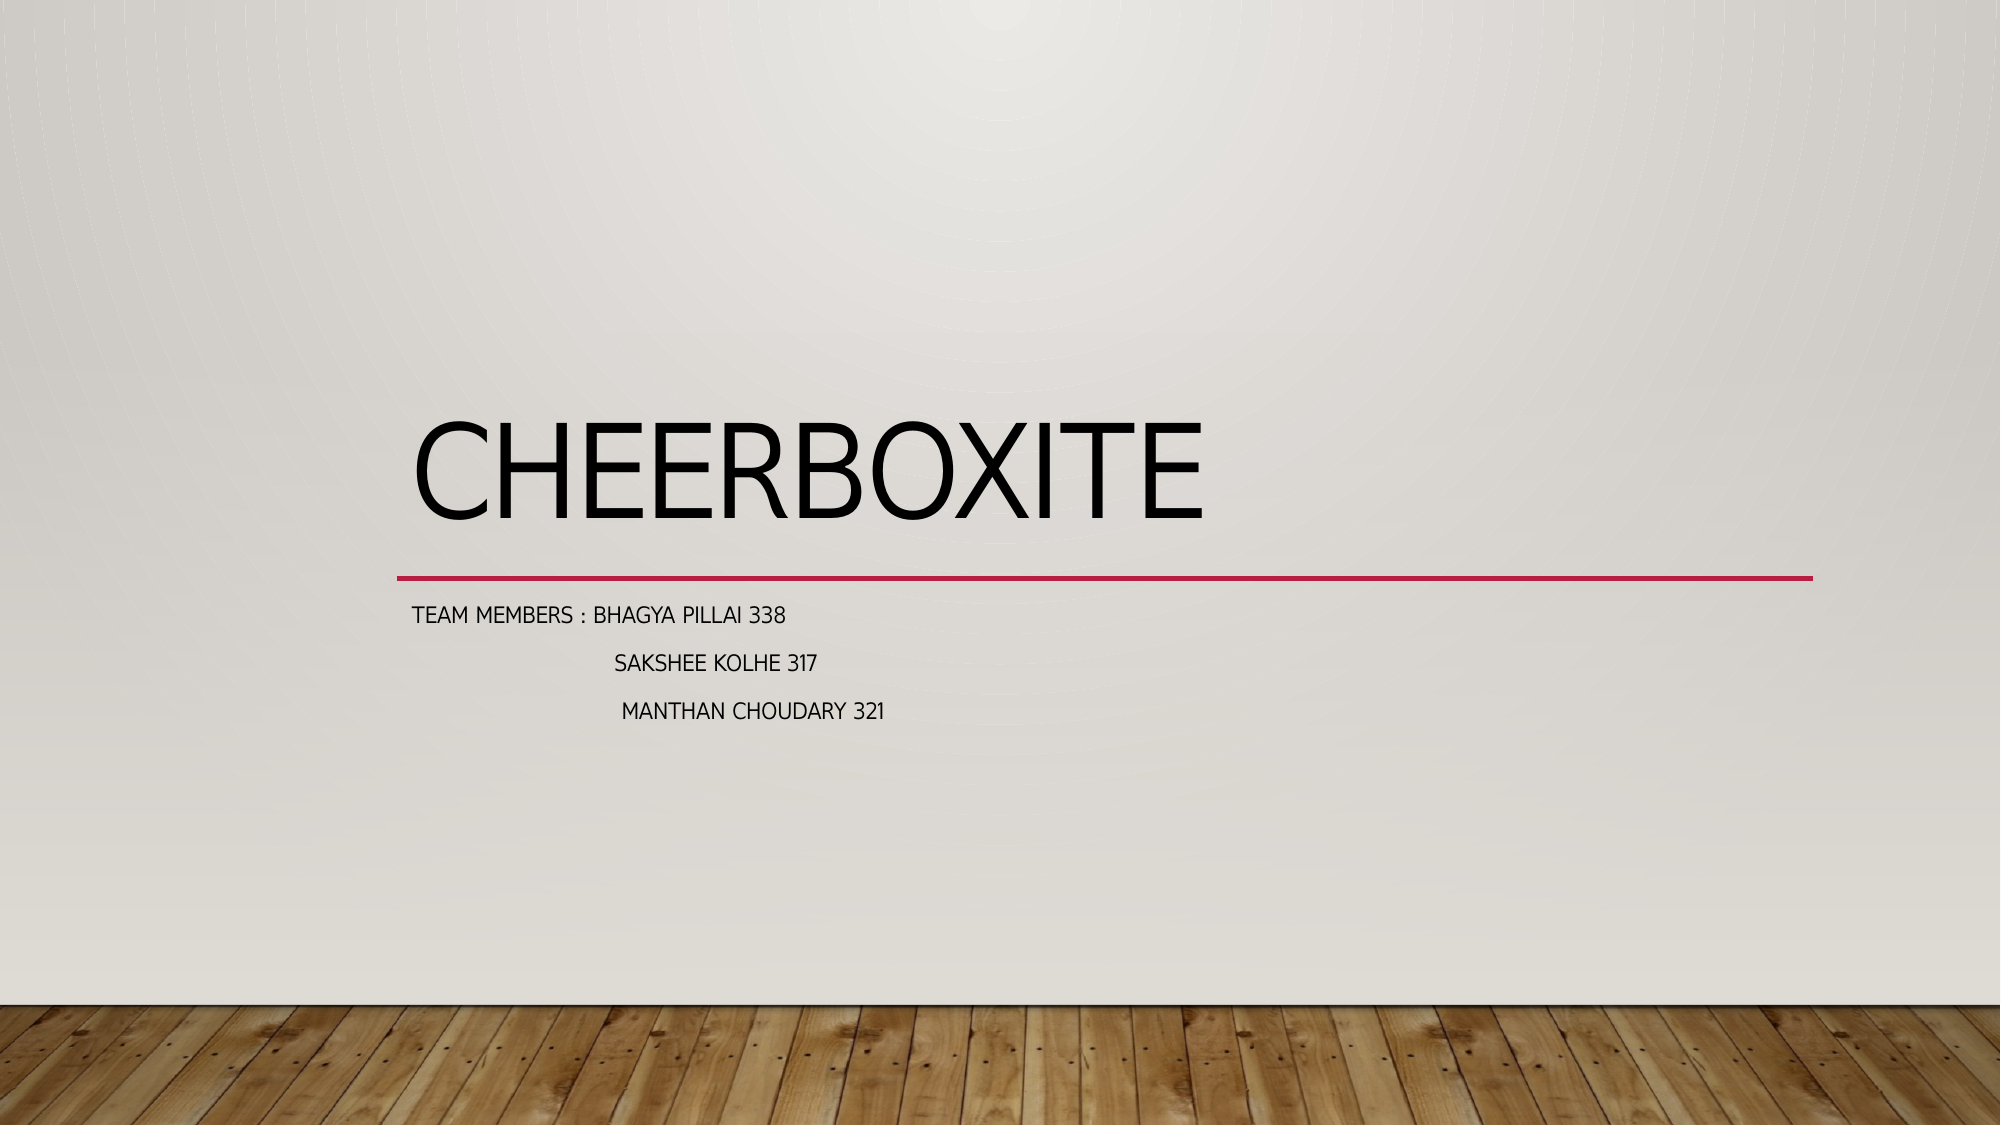

# Cheerboxite
Team members : Bhagya pillai 338
                            sakshee kolhe 317
                             manthan choudary 321